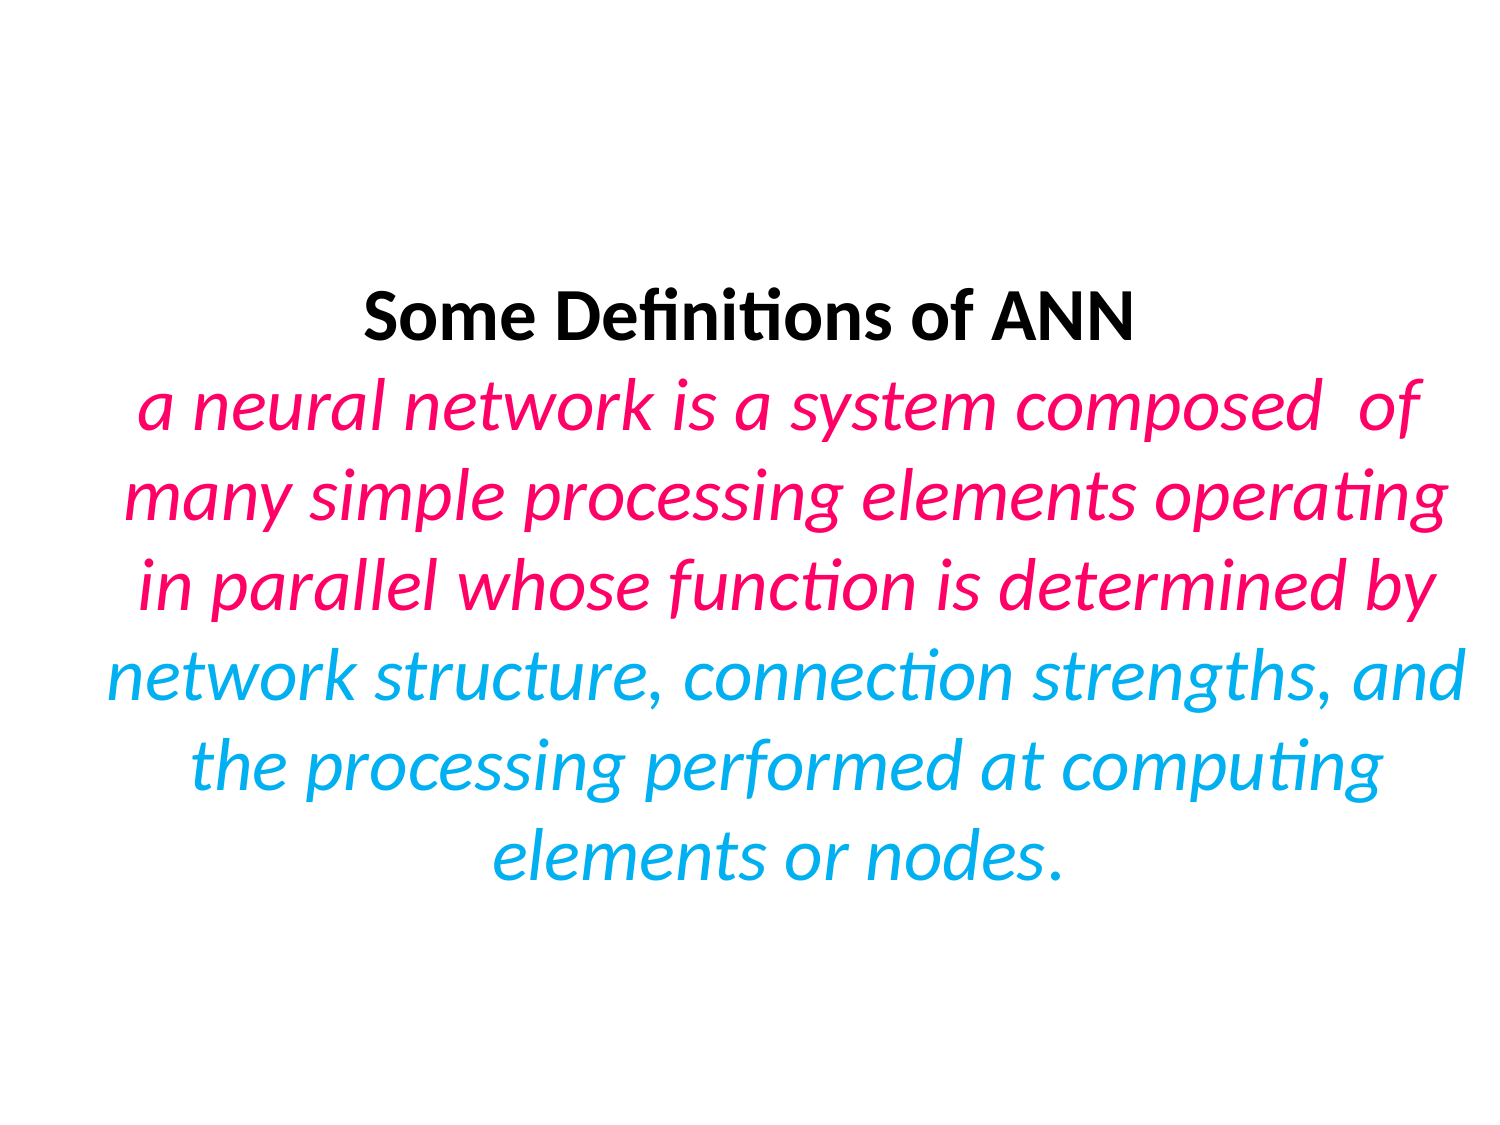

Some Definitions of ANN
a neural network is a system composed  of  many simple processing elements operating in parallel whose function is determined by network structure, connection strengths, and the processing performed at computing elements or nodes.